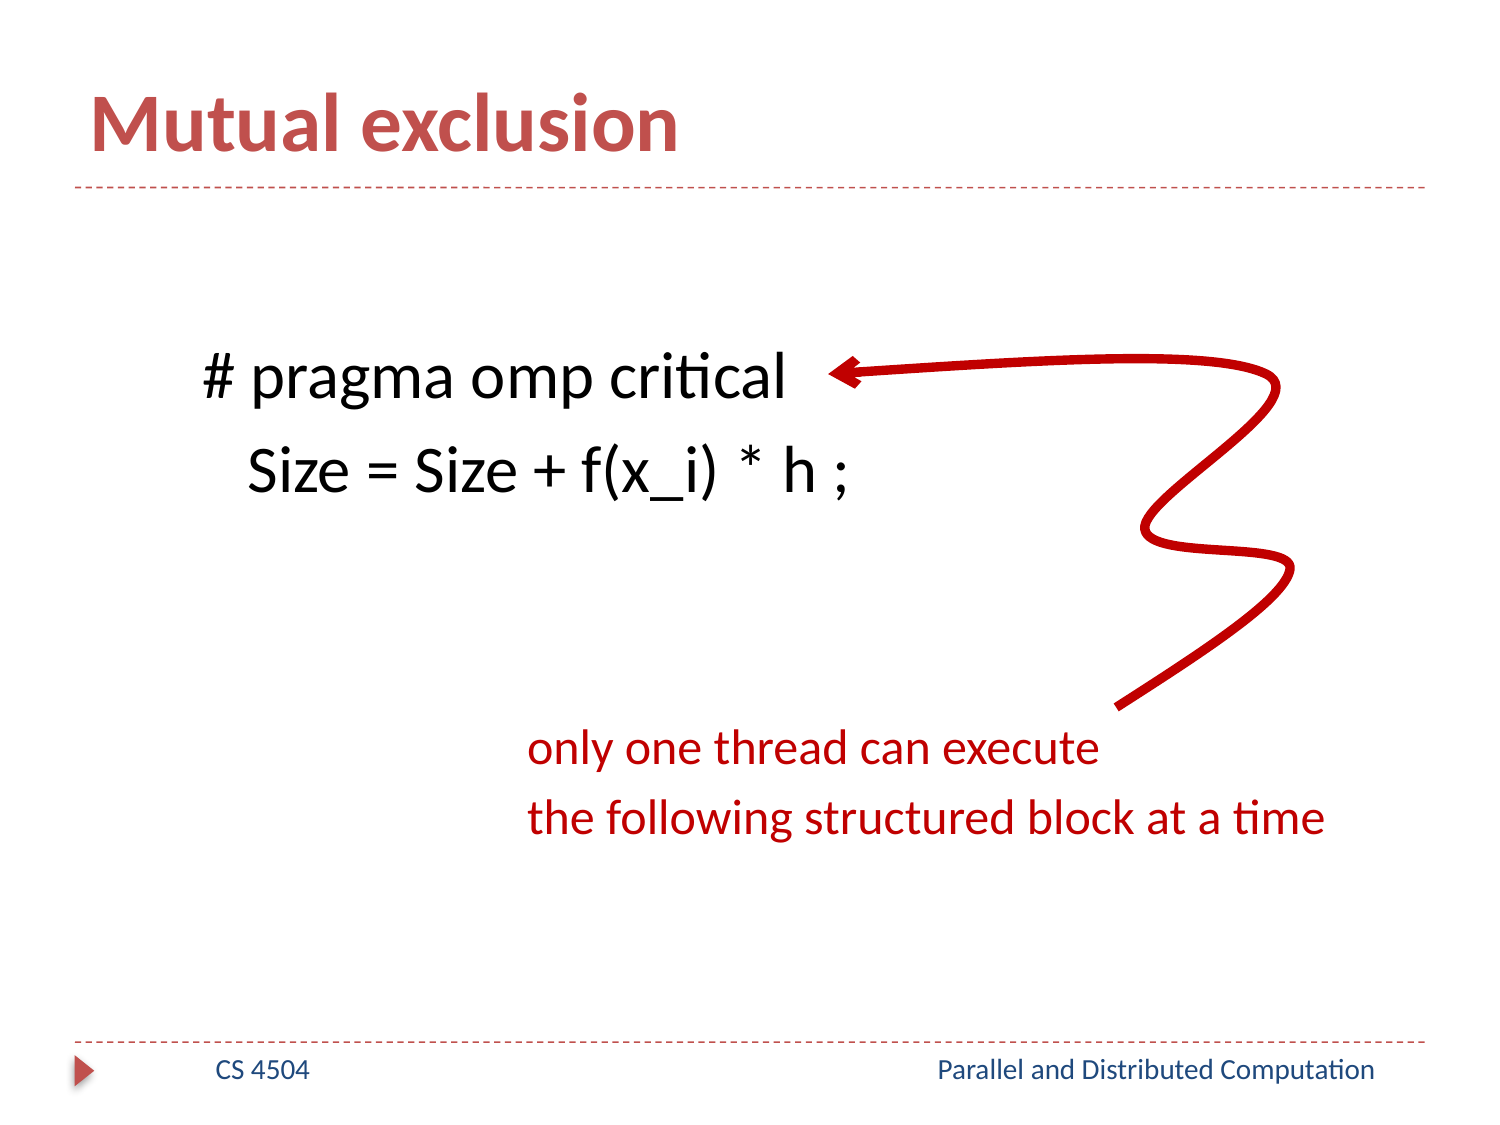

# Mutual exclusion
# pragma omp critical
   Size = Size + f(x_i) * h ;

only one thread can execute
the following structured block at a time
CS 4504
Parallel and Distributed Computation